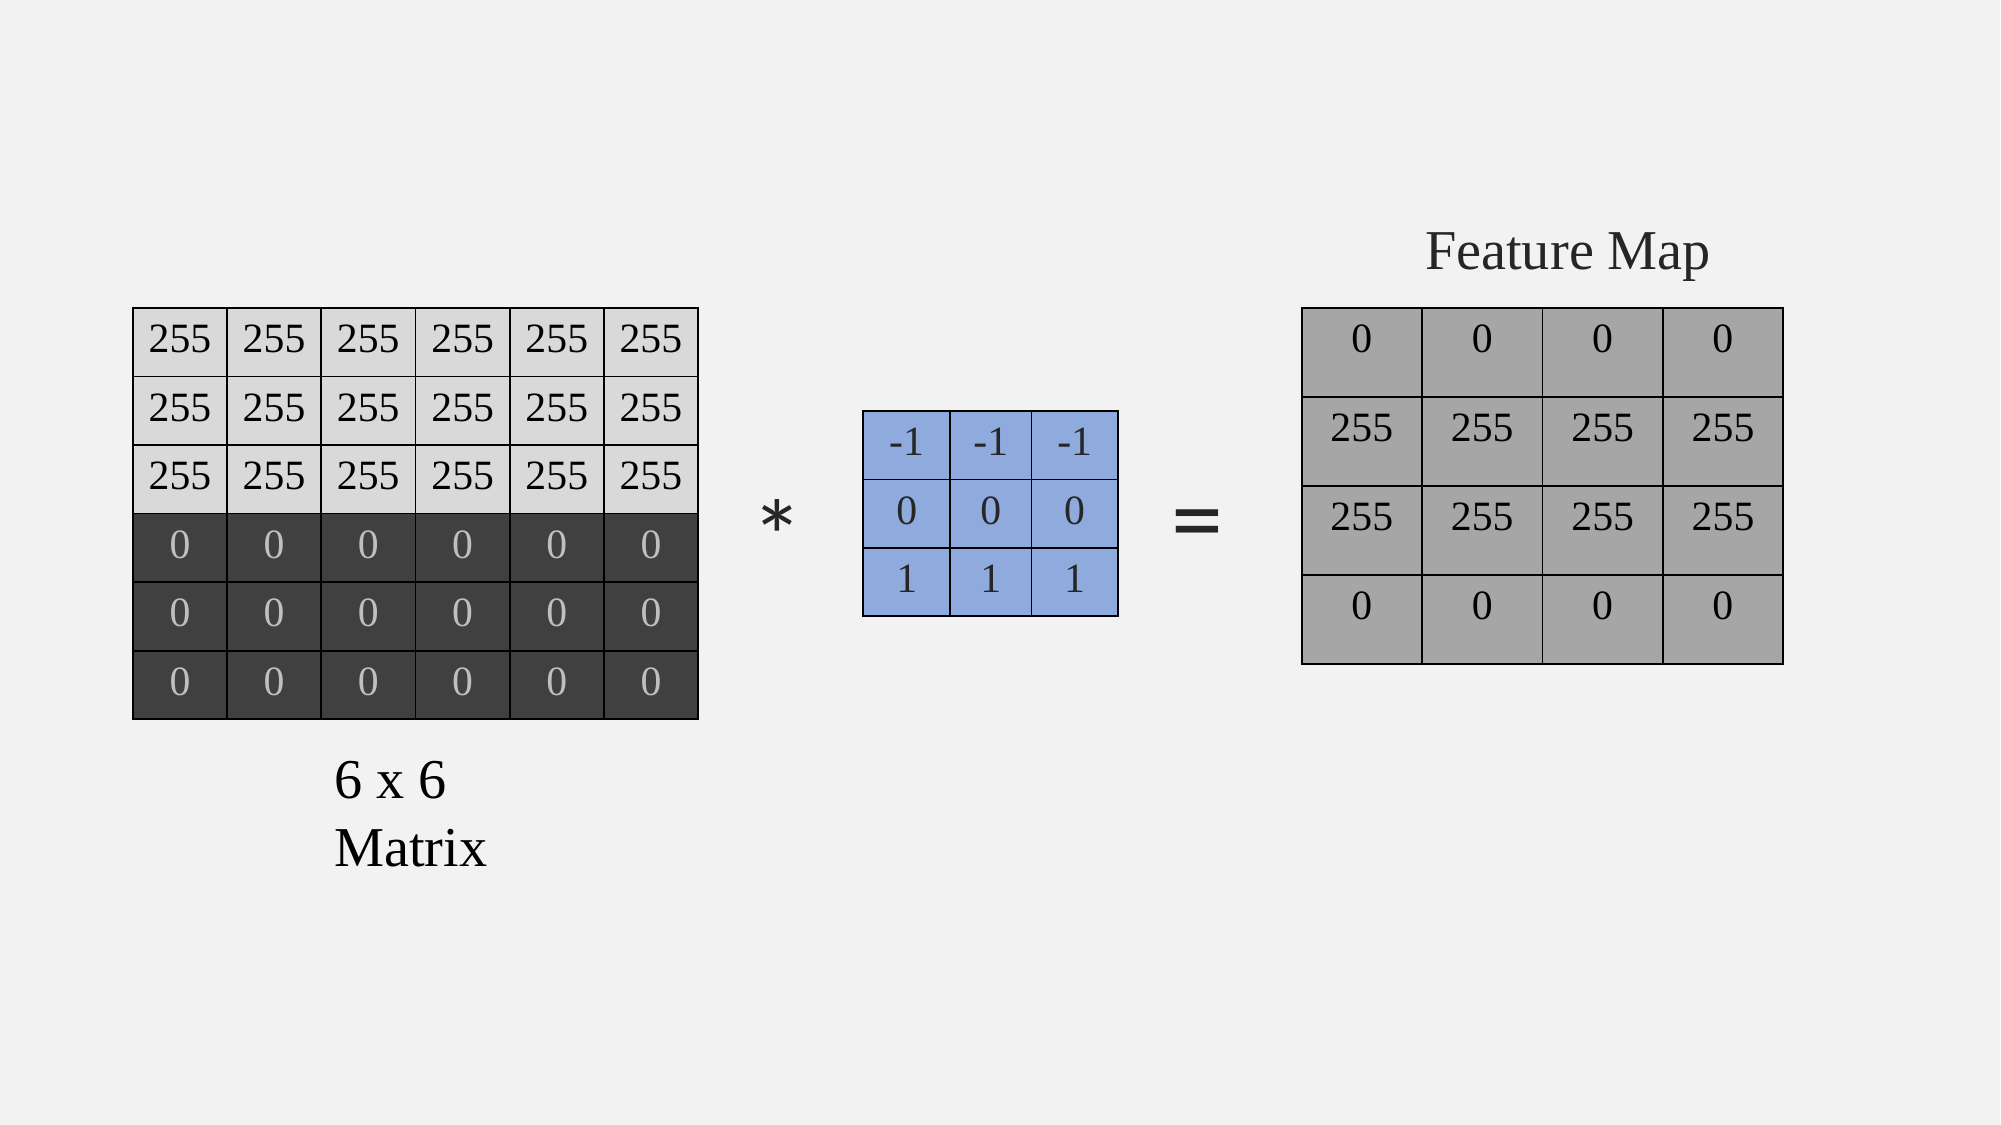

Feature Map
| 255 | 255 | 255 | 255 | 255 | 255 |
| --- | --- | --- | --- | --- | --- |
| 255 | 255 | 255 | 255 | 255 | 255 |
| 255 | 255 | 255 | 255 | 255 | 255 |
| 0 | 0 | 0 | 0 | 0 | 0 |
| 0 | 0 | 0 | 0 | 0 | 0 |
| 0 | 0 | 0 | 0 | 0 | 0 |
| 0 | 0 | 0 | 0 |
| --- | --- | --- | --- |
| 255 | 255 | 255 | 255 |
| 255 | 255 | 255 | 255 |
| 0 | 0 | 0 | 0 |
| -1 | -1 | -1 |
| --- | --- | --- |
| 0 | 0 | 0 |
| 1 | 1 | 1 |
=
*
6 x 6 Matrix